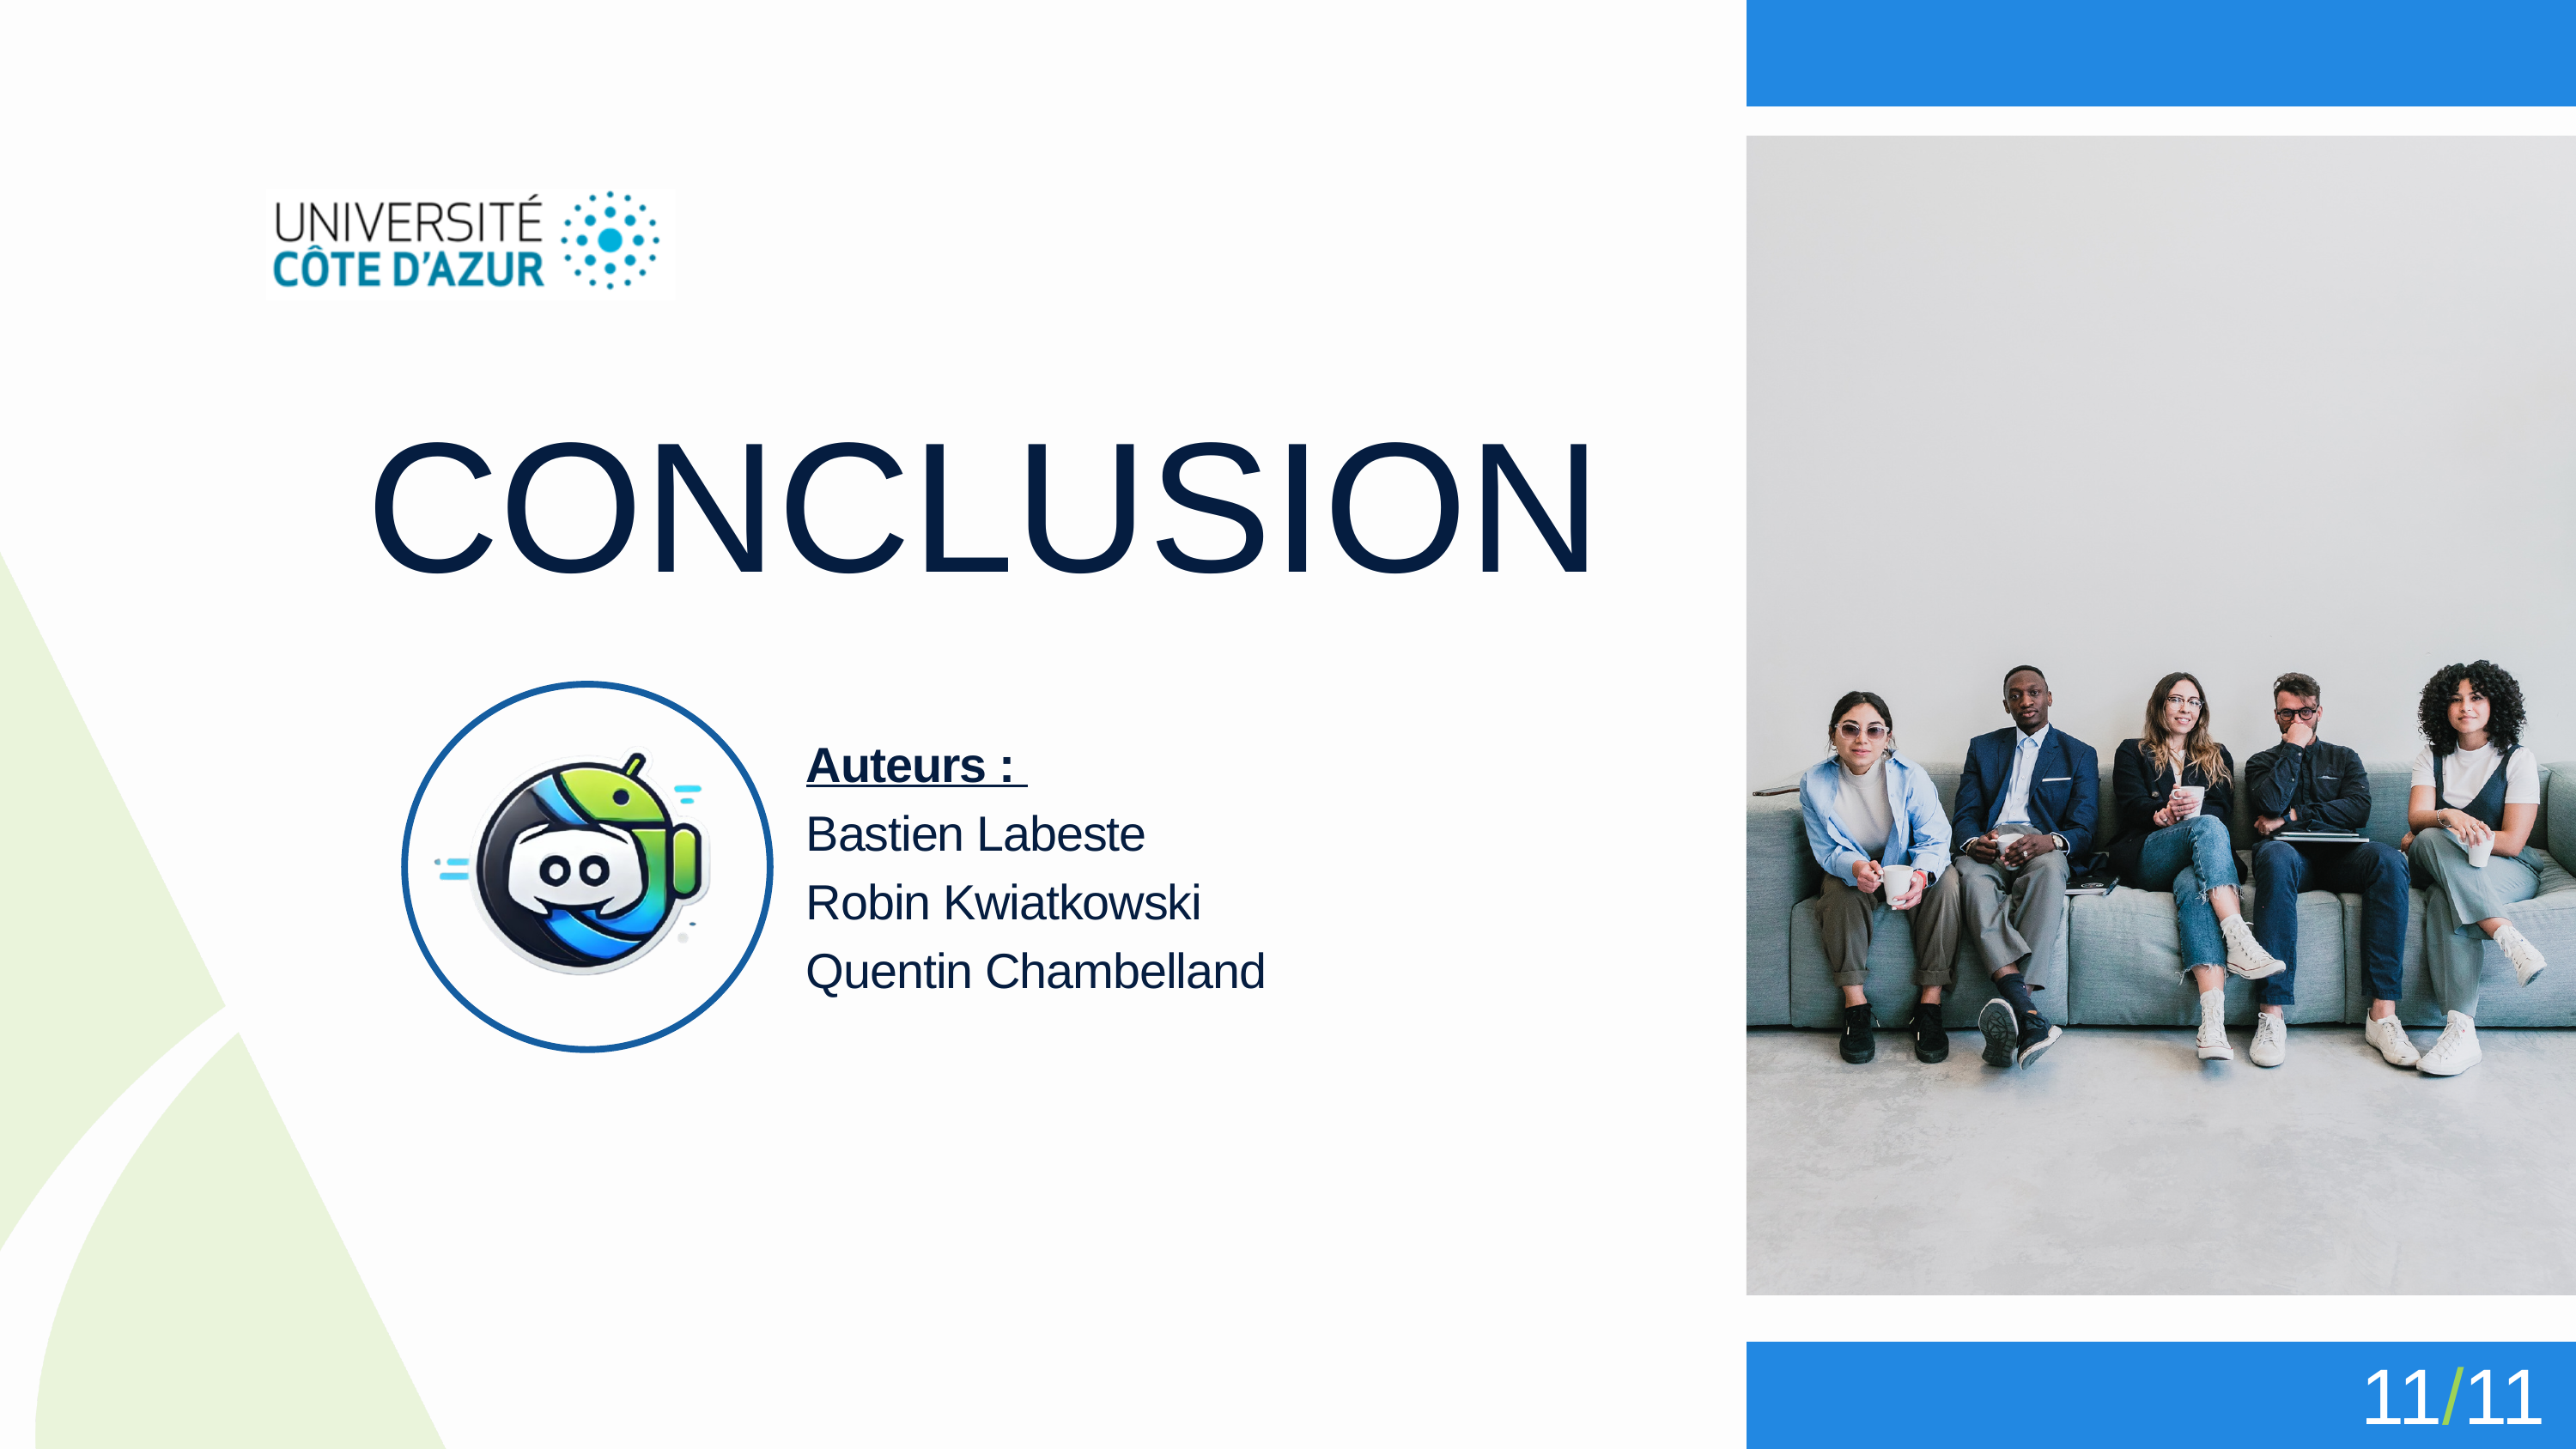

CONCLUSION

Auteurs :
Bastien Labeste
Robin Kwiatkowski
Quentin Chambelland
11/11